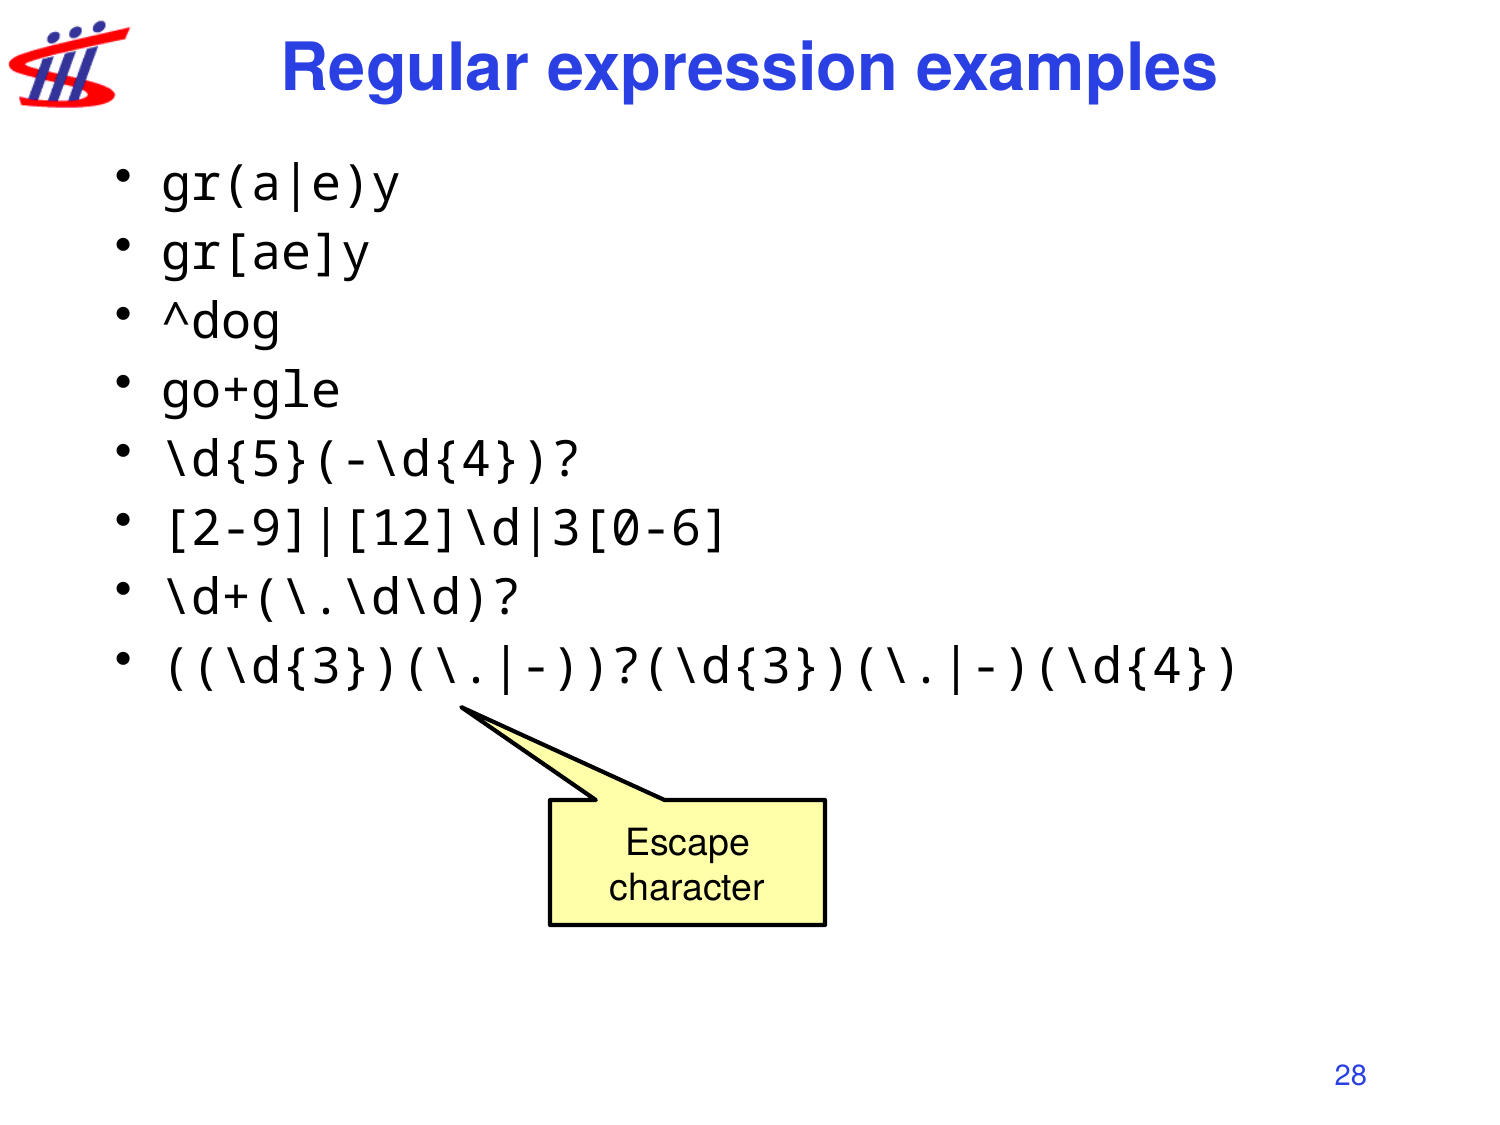

# Regular expression examples
gr(a|e)y
gr[ae]y
^dog
go+gle
\d{5}(-\d{4})?
[2-9]|[12]\d|3[0-6]
\d+(\.\d\d)?
((\d{3})(\.|-))?(\d{3})(\.|-)(\d{4})
Escape character